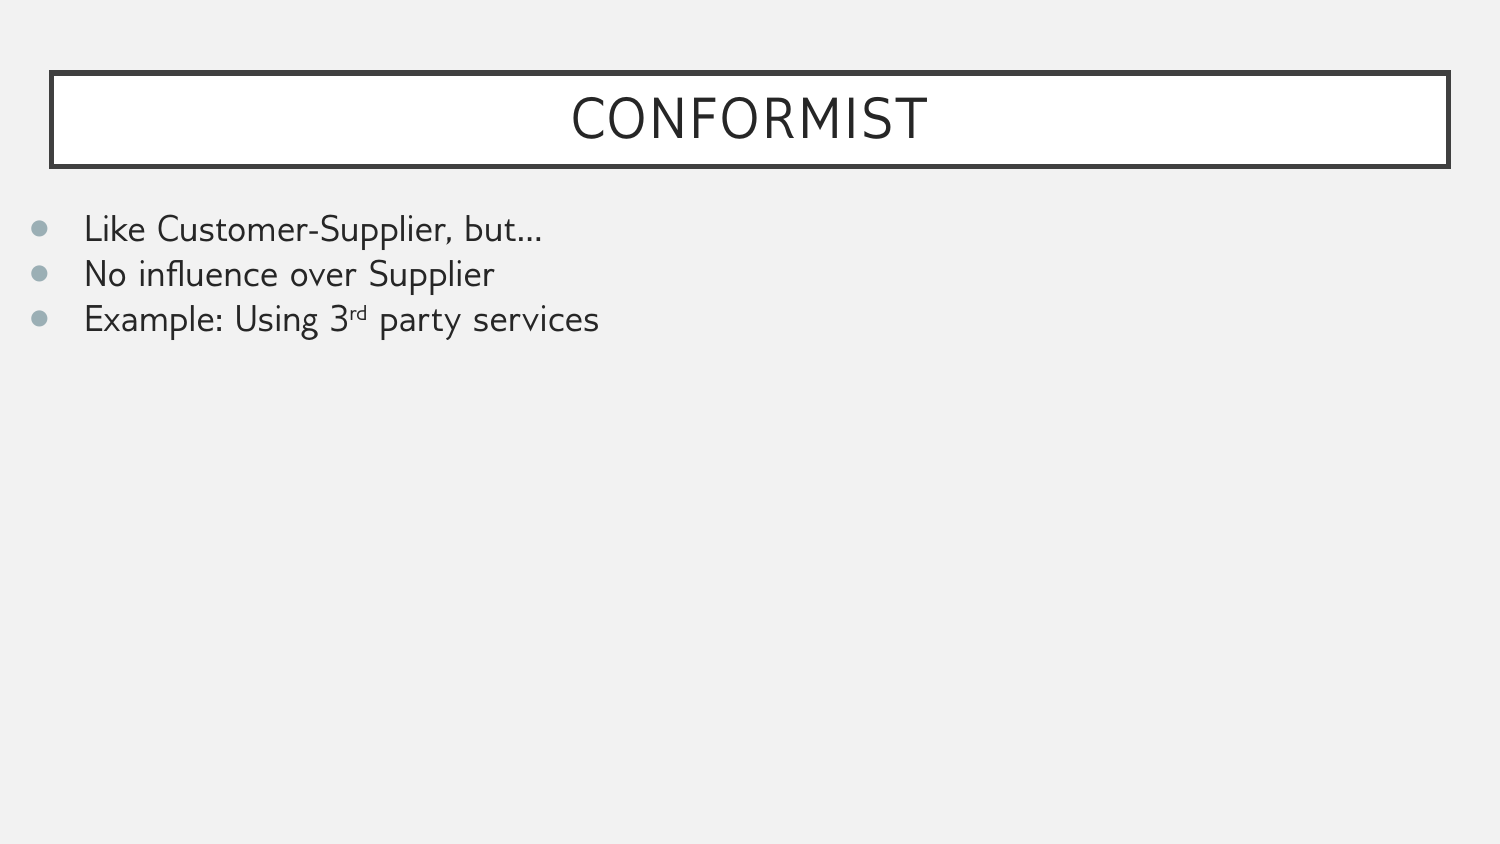

# Conformist
Like Customer-Supplier, but…
No influence over Supplier
Example: Using 3rd party services